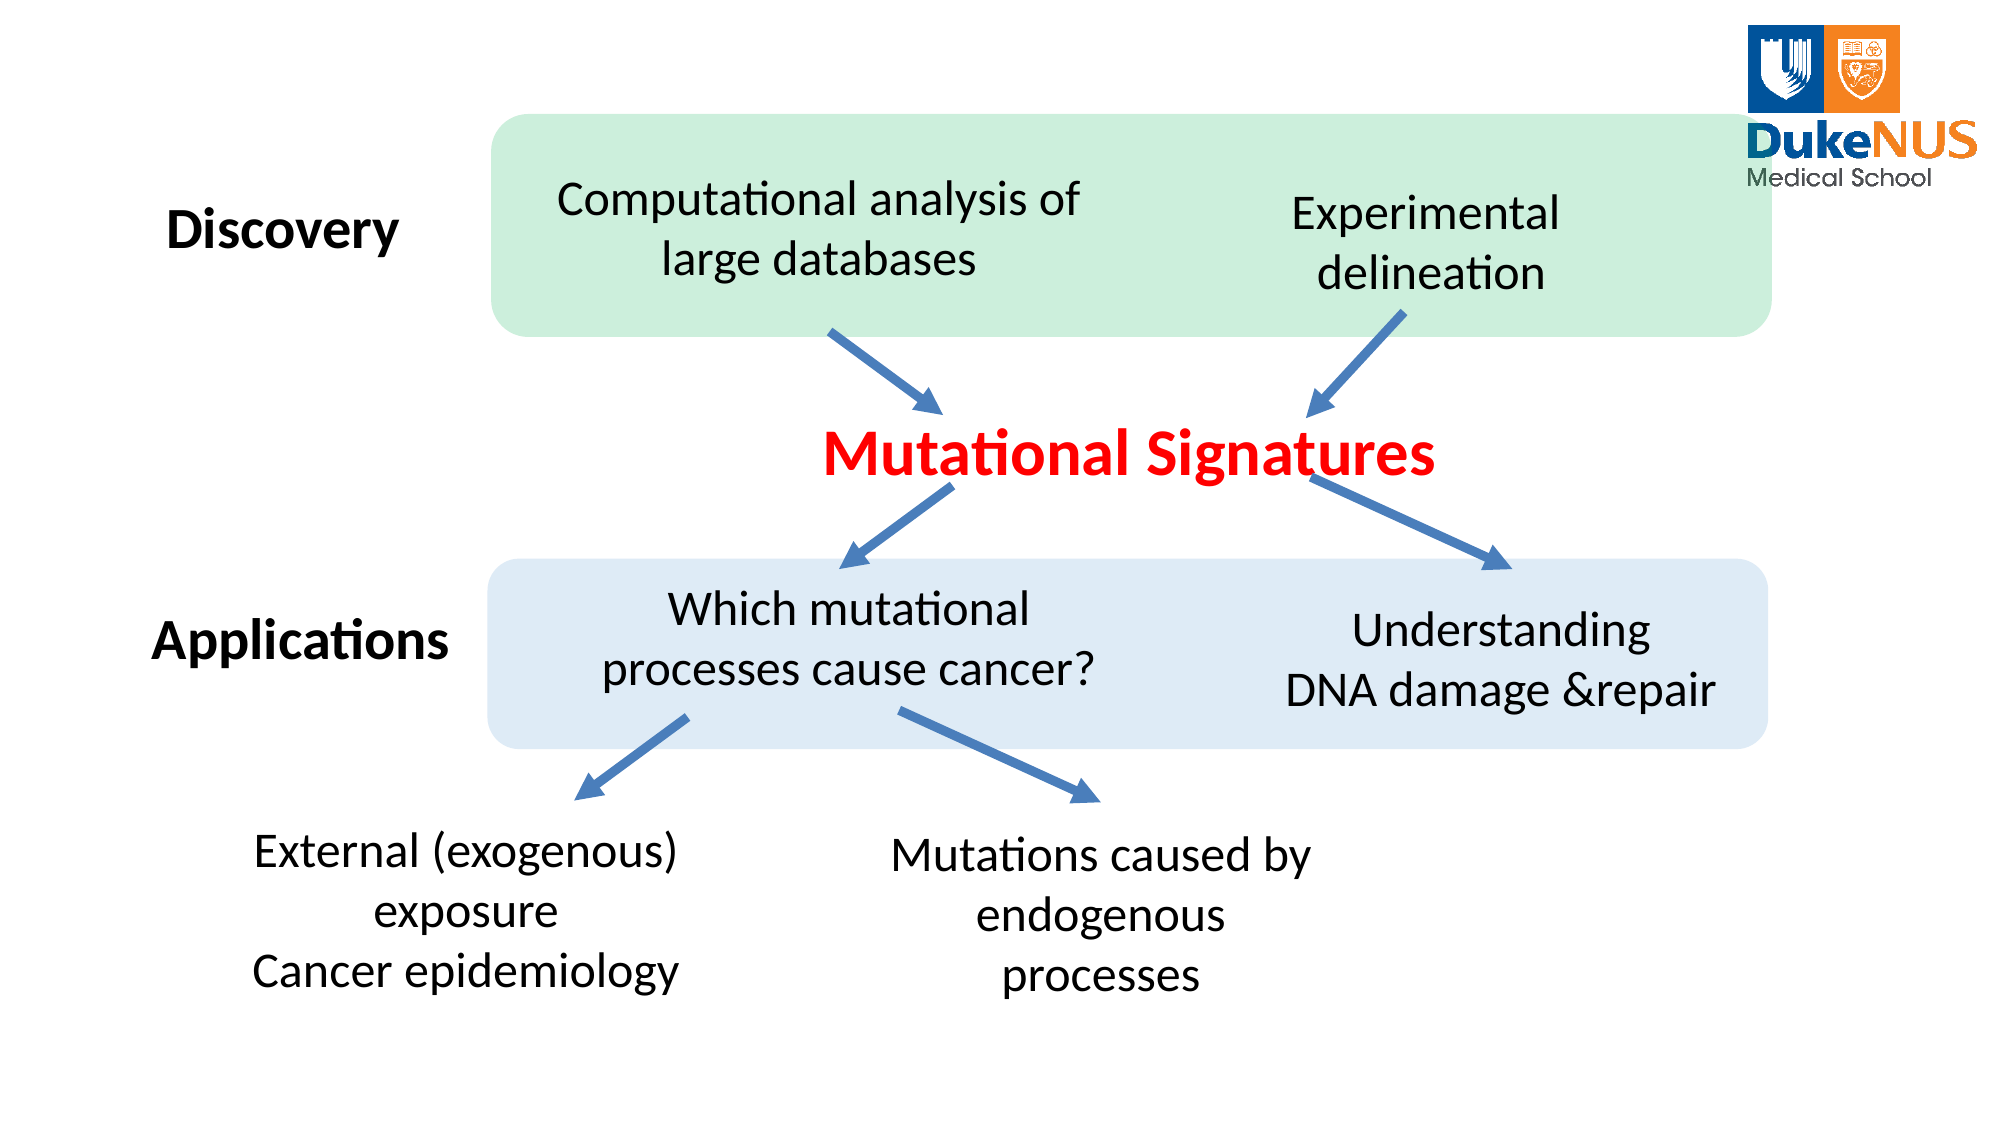

Computational analysis of large databases
Experimental
 delineation
Discovery
Mutational Signatures

Which mutational processes cause cancer?
Understanding
DNA damage &repair
Applications
External (exogenous) exposure
Cancer epidemiology
Mutations caused by endogenous processes